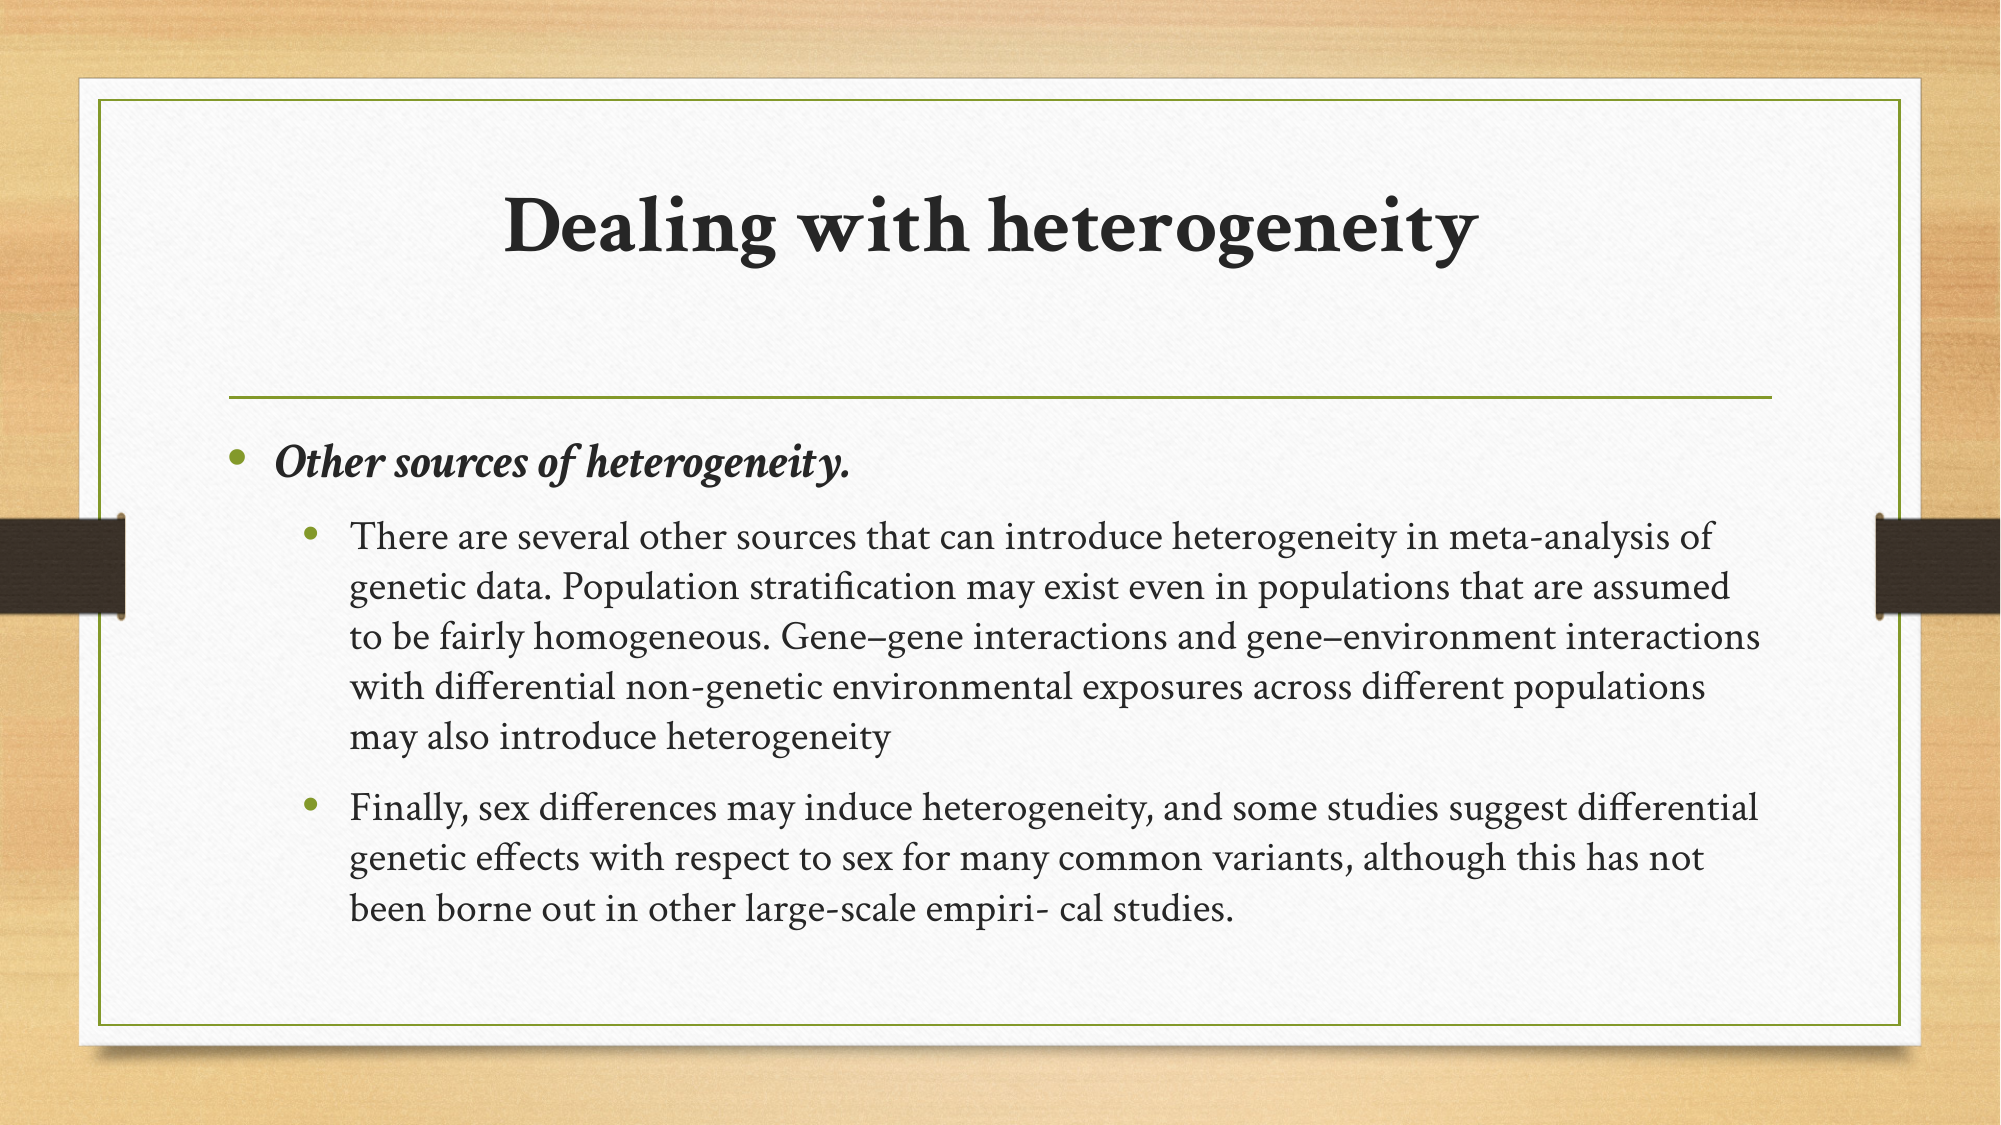

# Dealing with heterogeneity
Other sources of heterogeneity.
There are several other sources that can introduce heterogeneity in meta-analysis of genetic data. Population stratification may exist even in populations that are assumed to be fairly homogeneous. Gene–gene interactions and gene–environment interactions with differential non-genetic environmental exposures across different populations may also introduce heterogeneity
Finally, sex differences may induce heterogeneity, and some studies suggest differential genetic effects with respect to sex for many common variants, although this has not been borne out in other large-scale empiri- cal studies.